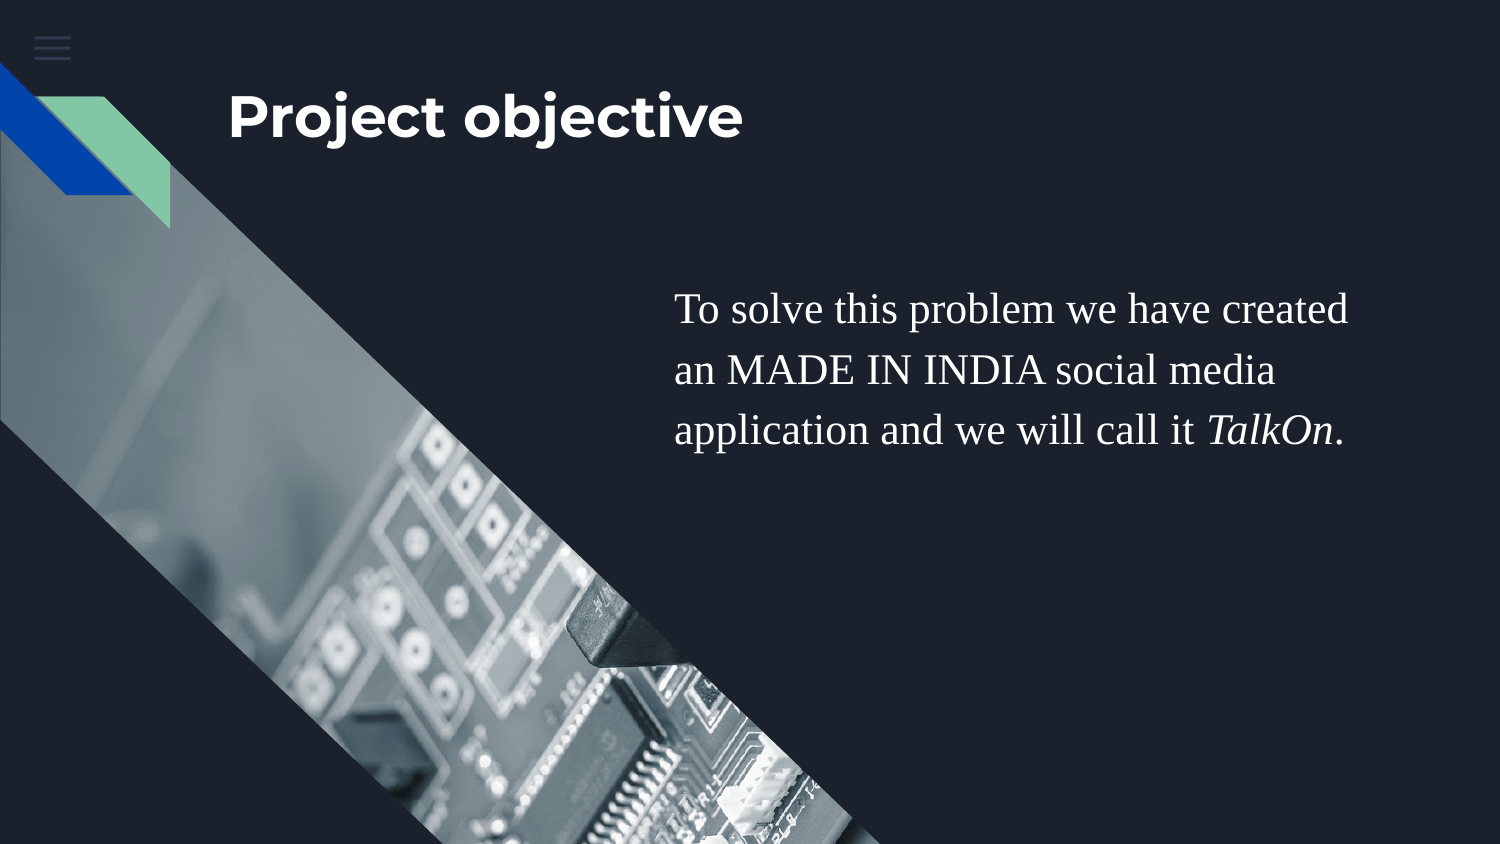

# Project objective
To solve this problem we have created an MADE IN INDIA social media application and we will call it TalkOn.